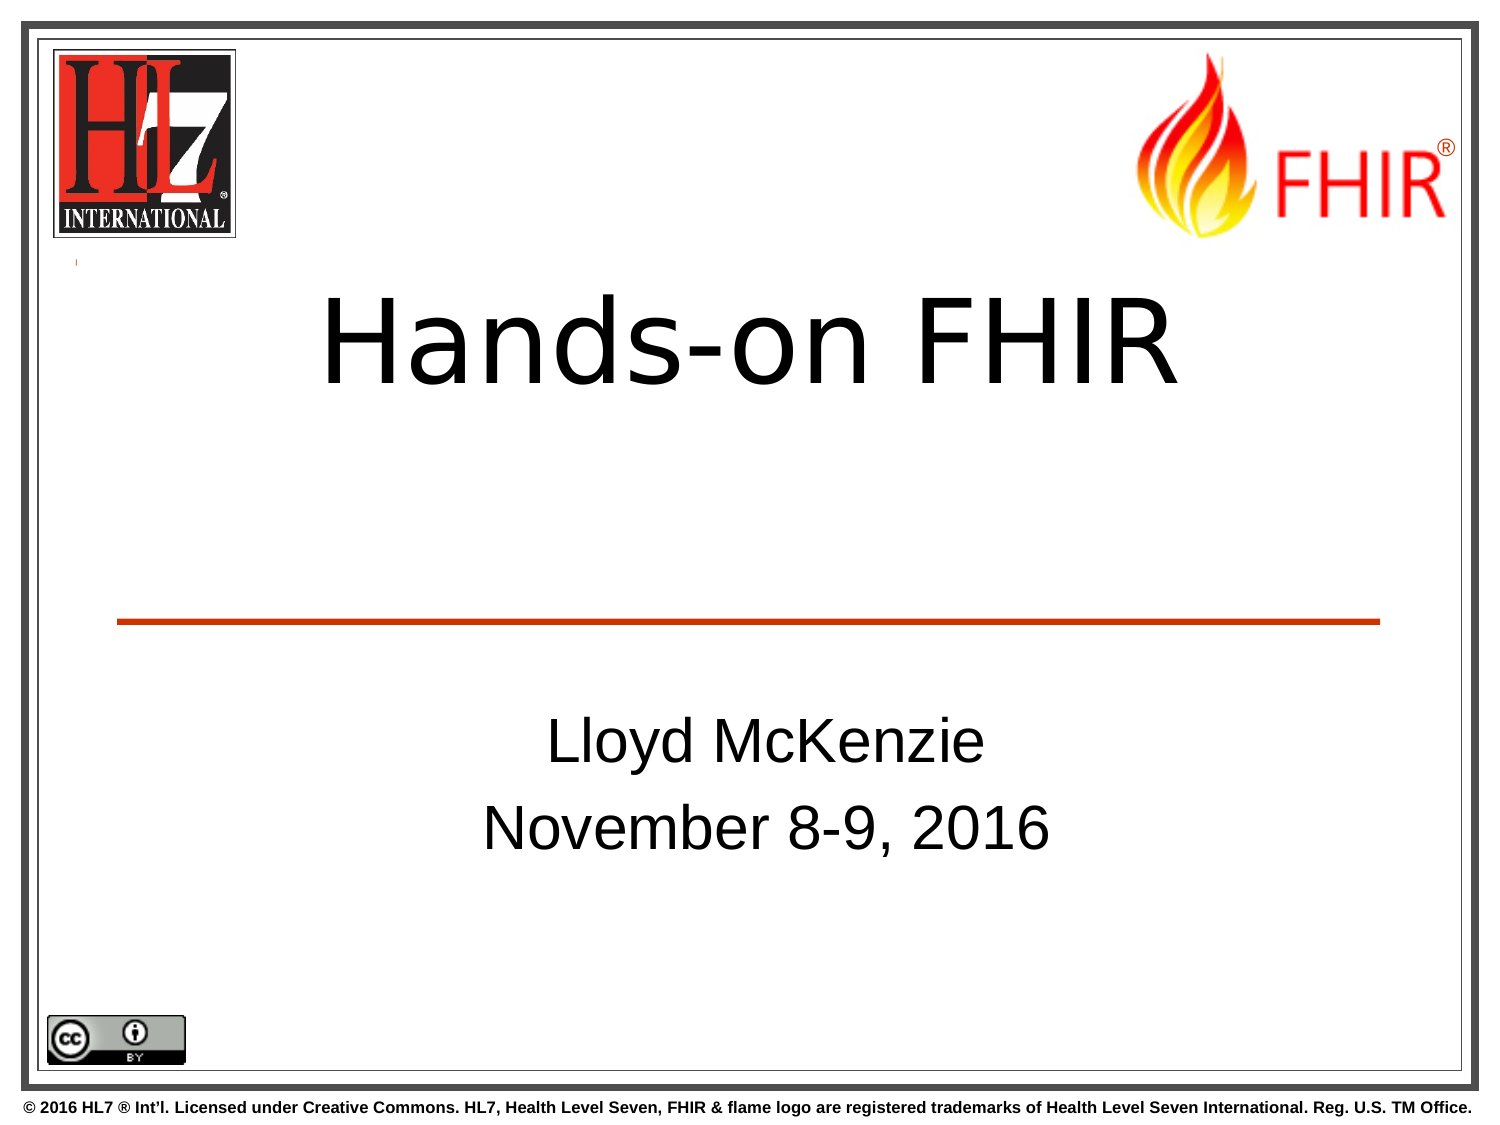

# Hands-on FHIR
Lloyd McKenzie
November 8-9, 2016